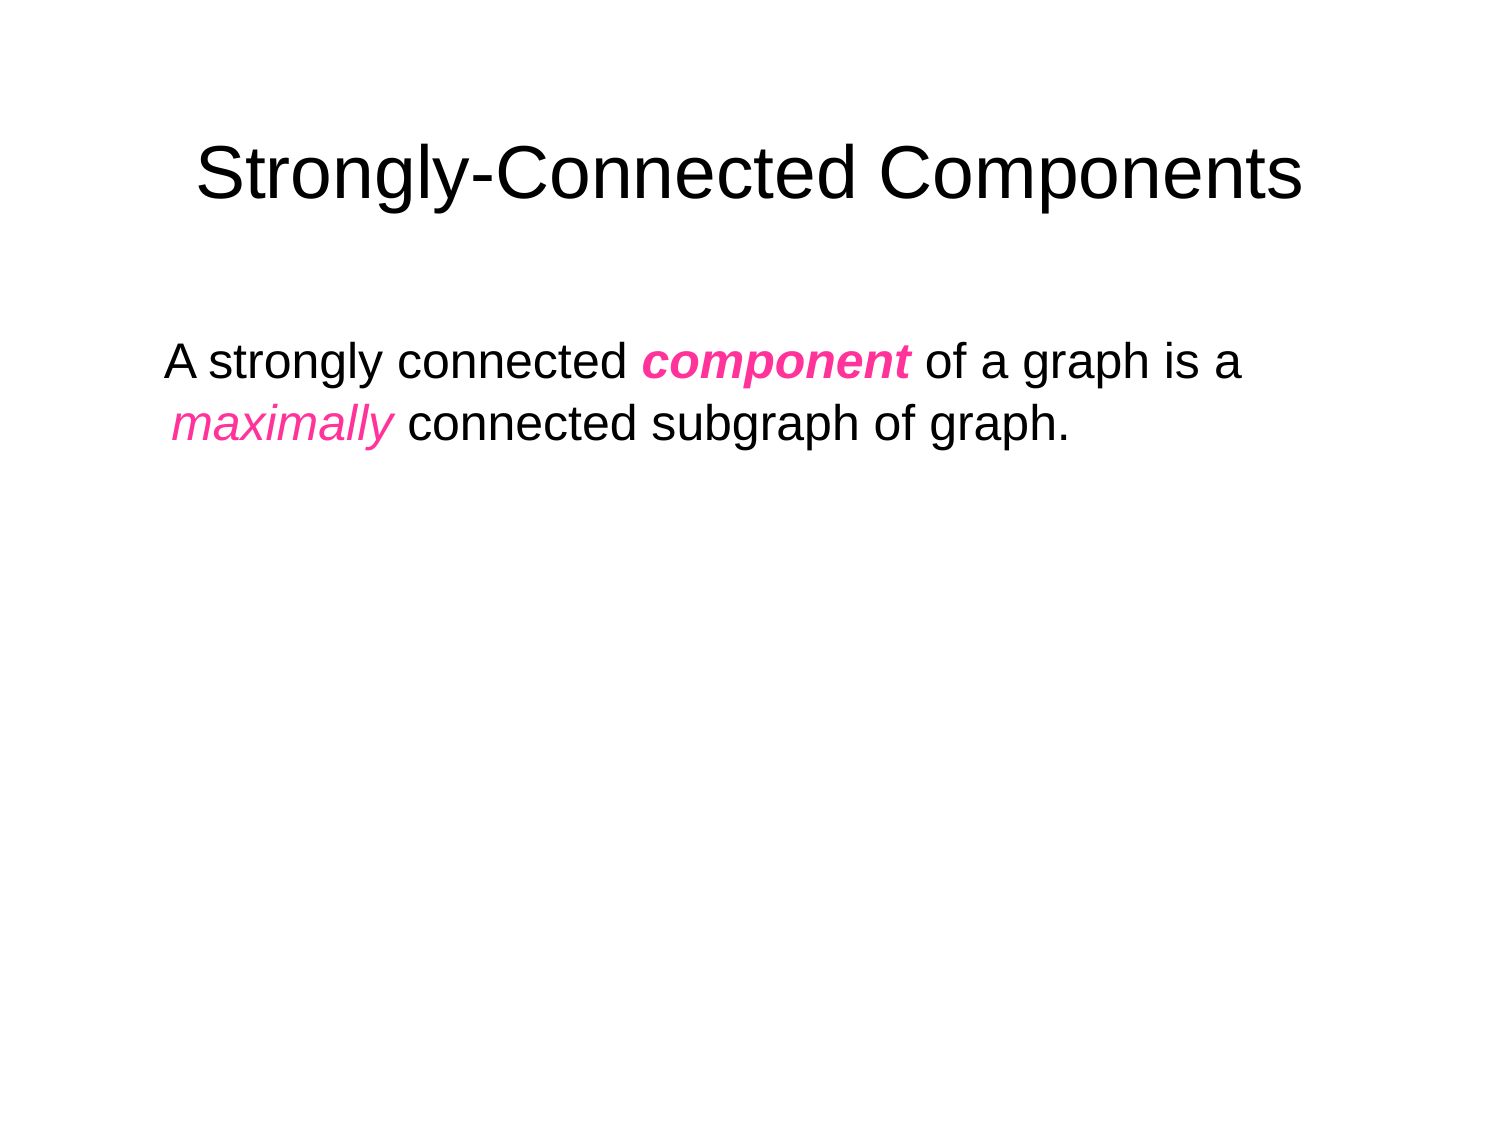

# Strongly-Connected Components
   A strongly connected component of a graph is a maximally connected subgraph of graph.